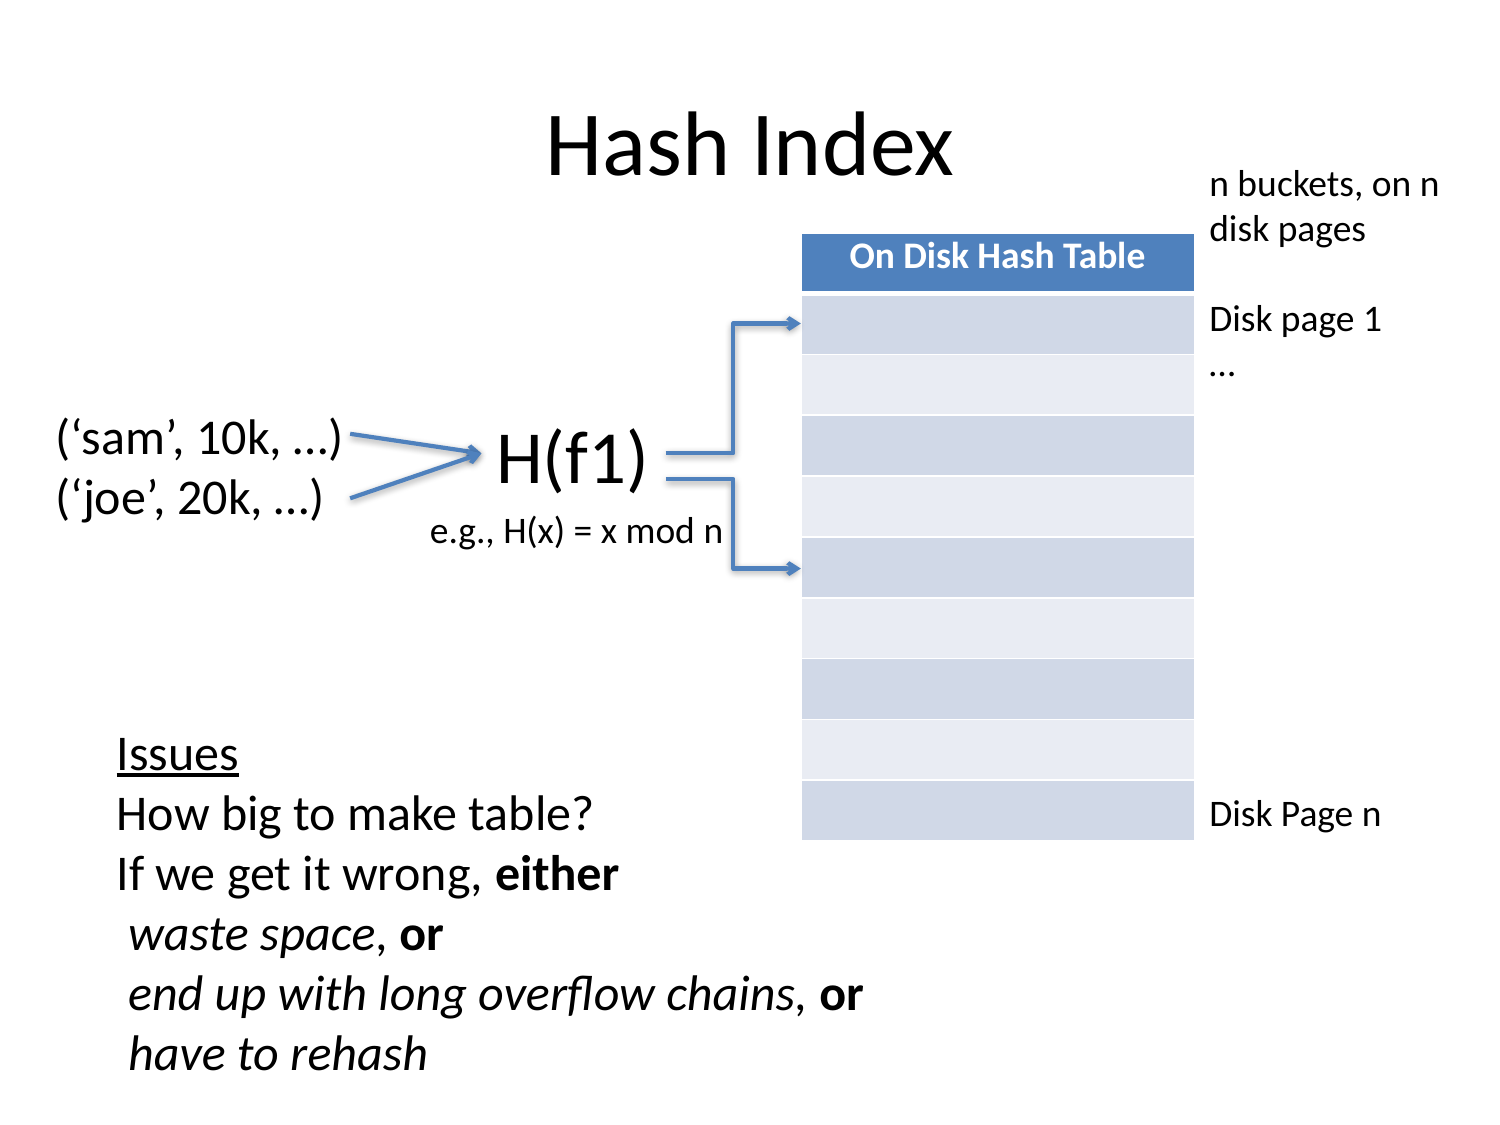

# Hash Index
n buckets, on n disk pages

Disk page 1
…

Disk Page n
| On Disk Hash Table |
| --- |
|  |
|  |
|  |
|  |
|  |
|  |
|  |
|  |
|  |
(‘sam’, 10k, …)
(‘joe’, 20k, …)
H(f1)
e.g., H(x) = x mod n
Issues
How big to make table?
If we get it wrong, either
 waste space, or
 end up with long overflow chains, or
 have to rehash